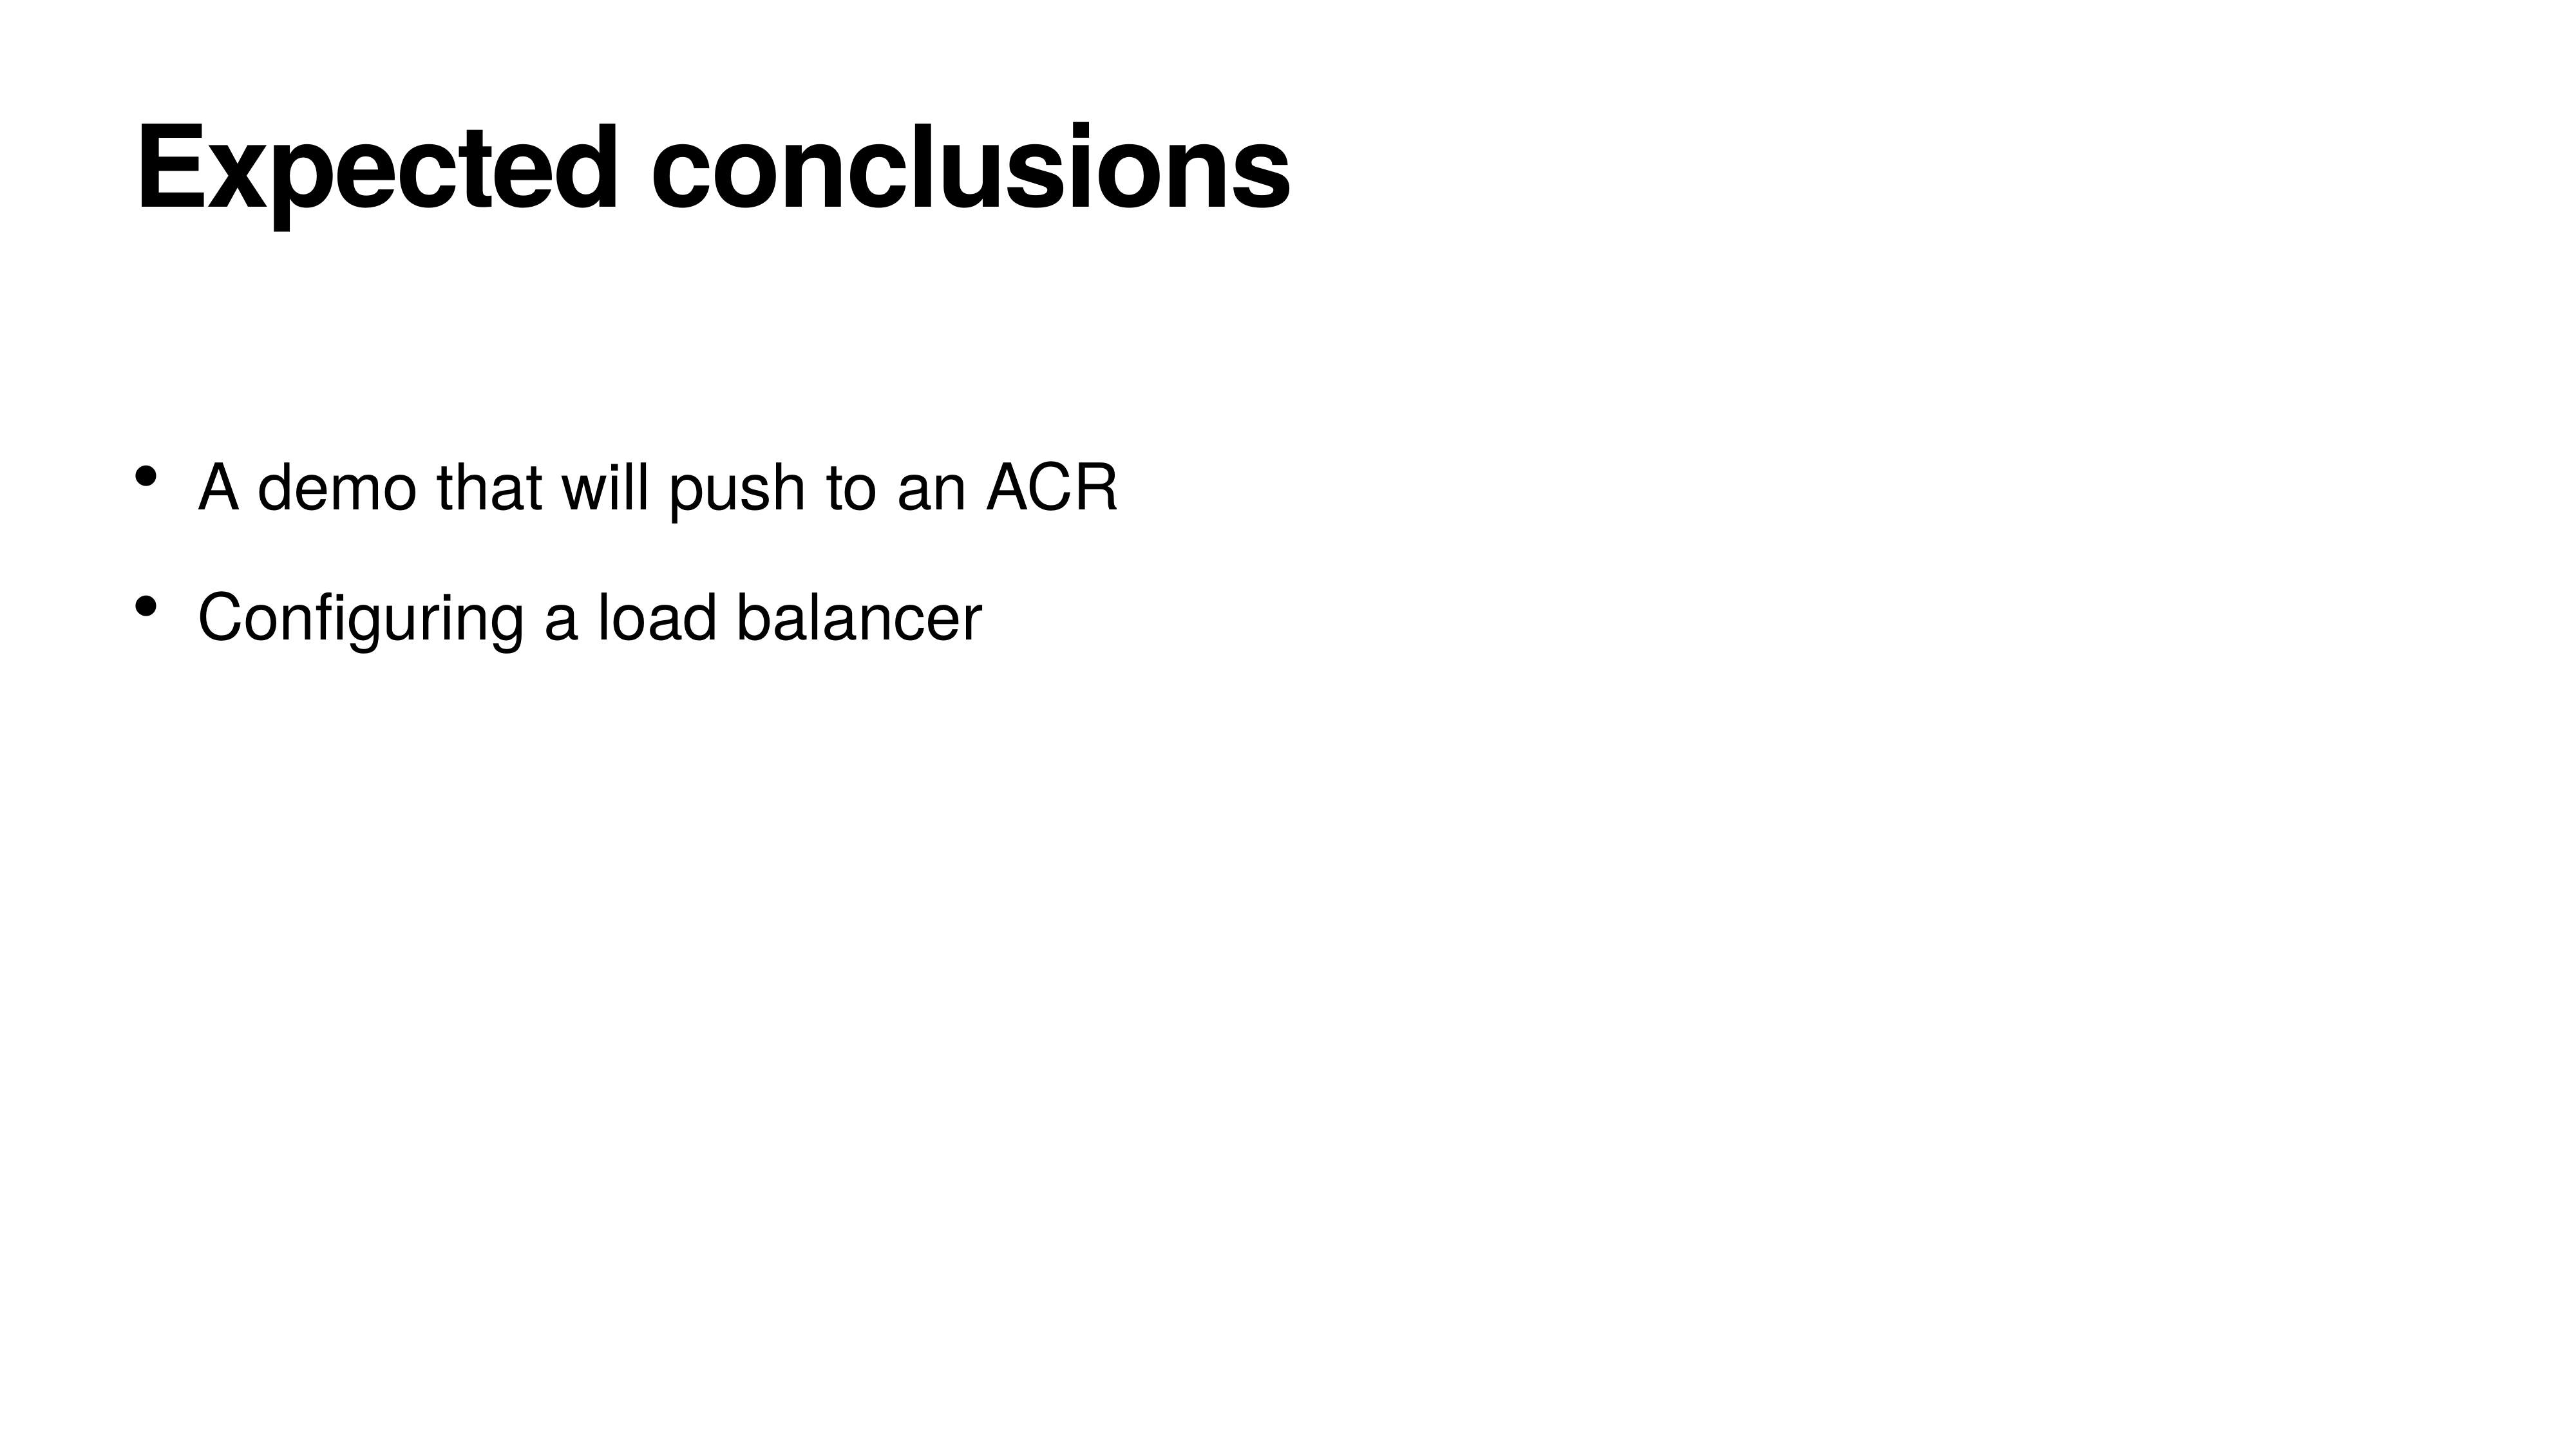

# Expected conclusions

A demo that will push to an ACR
Configuring a load balancer